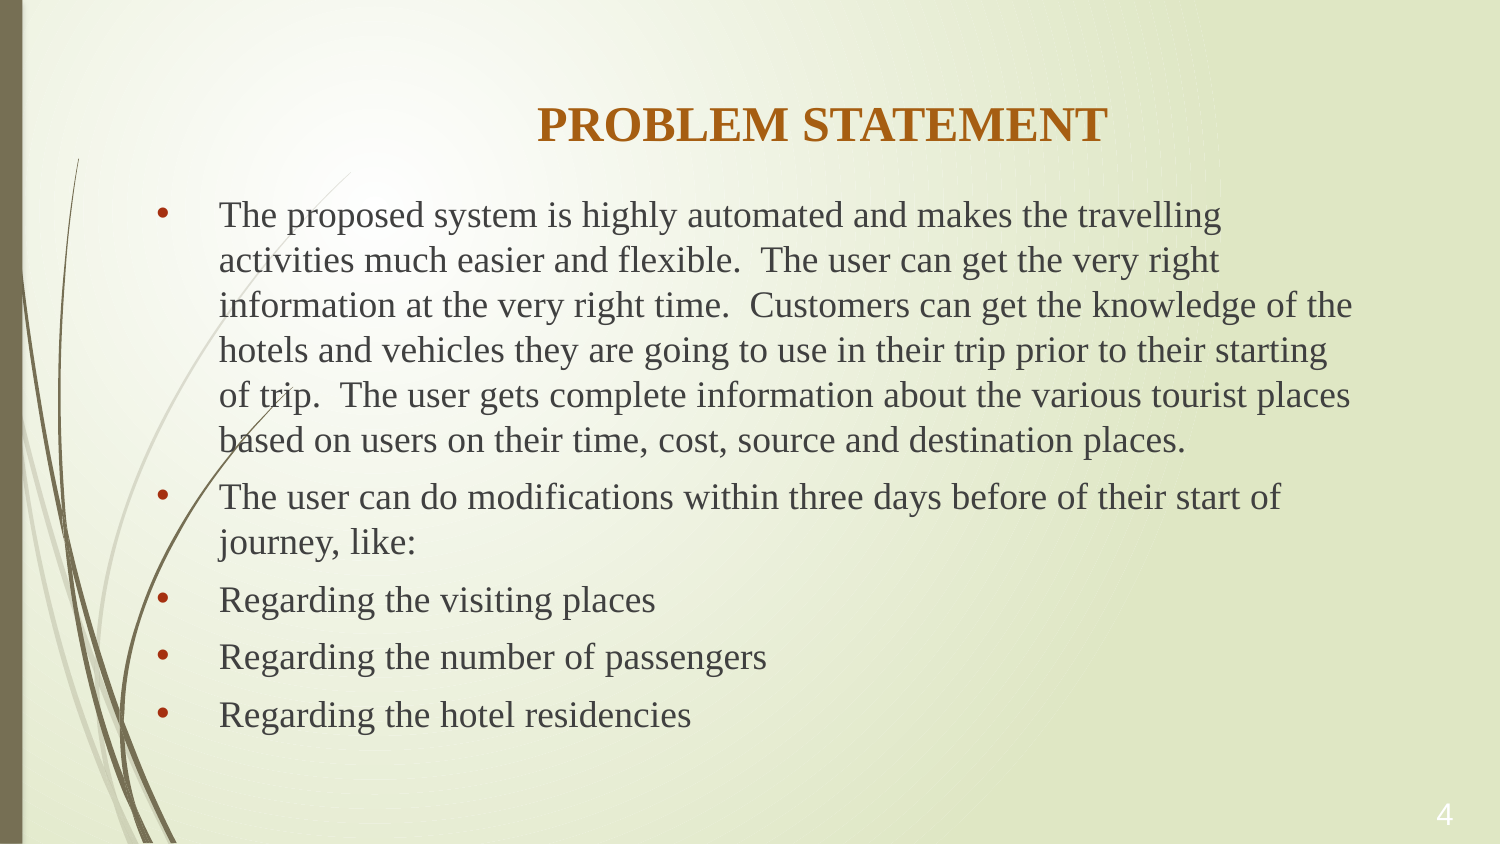

# PROBLEM STATEMENT
The proposed system is highly automated and makes the travelling activities much easier and flexible.  The user can get the very right information at the very right time.  Customers can get the knowledge of the hotels and vehicles they are going to use in their trip prior to their starting of trip.  The user gets complete information about the various tourist places based on users on their time, cost, source and destination places.
The user can do modifications within three days before of their start of journey, like:
Regarding the visiting places
Regarding the number of passengers
Regarding the hotel residencies
4